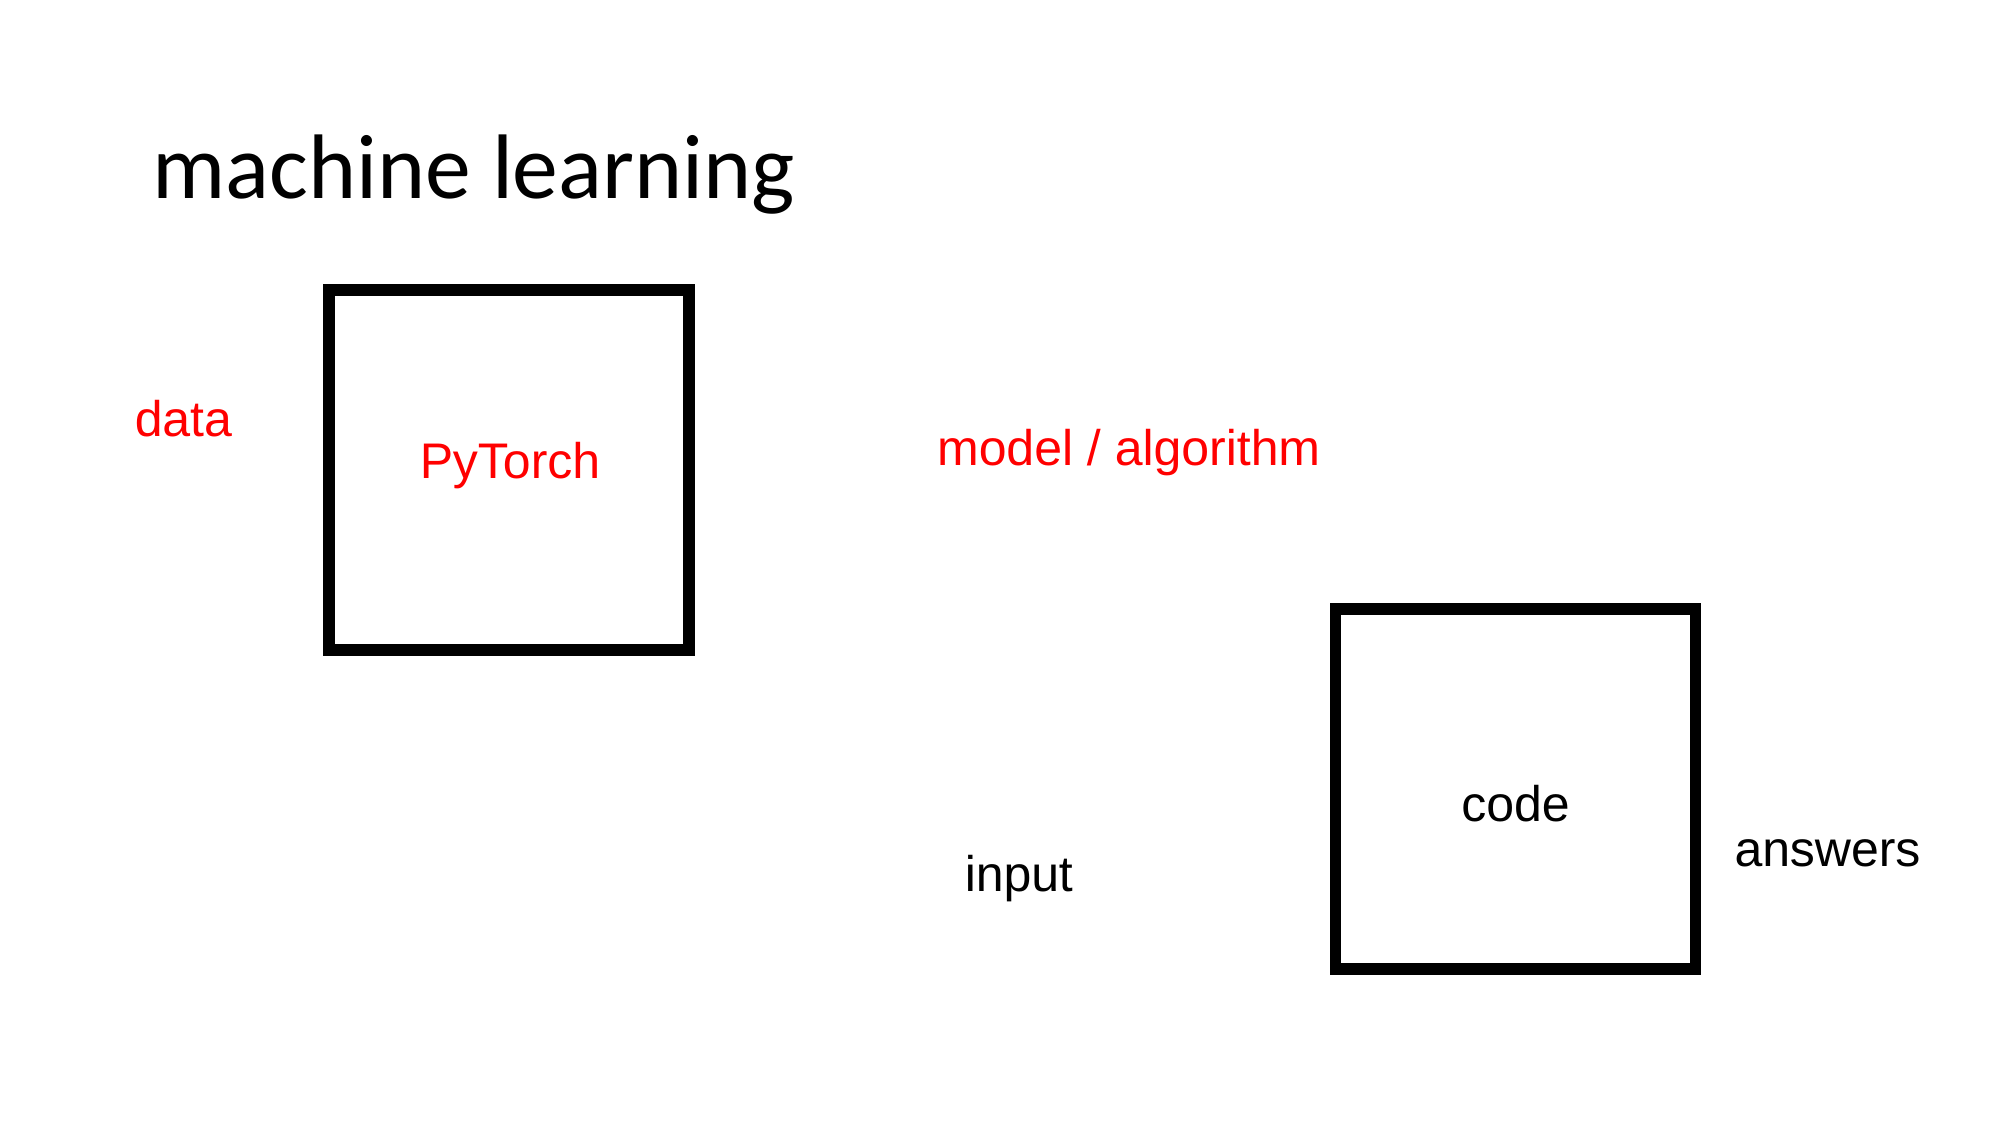

# machine learning

data
model / algorithm
PyTorch

code
answers
input